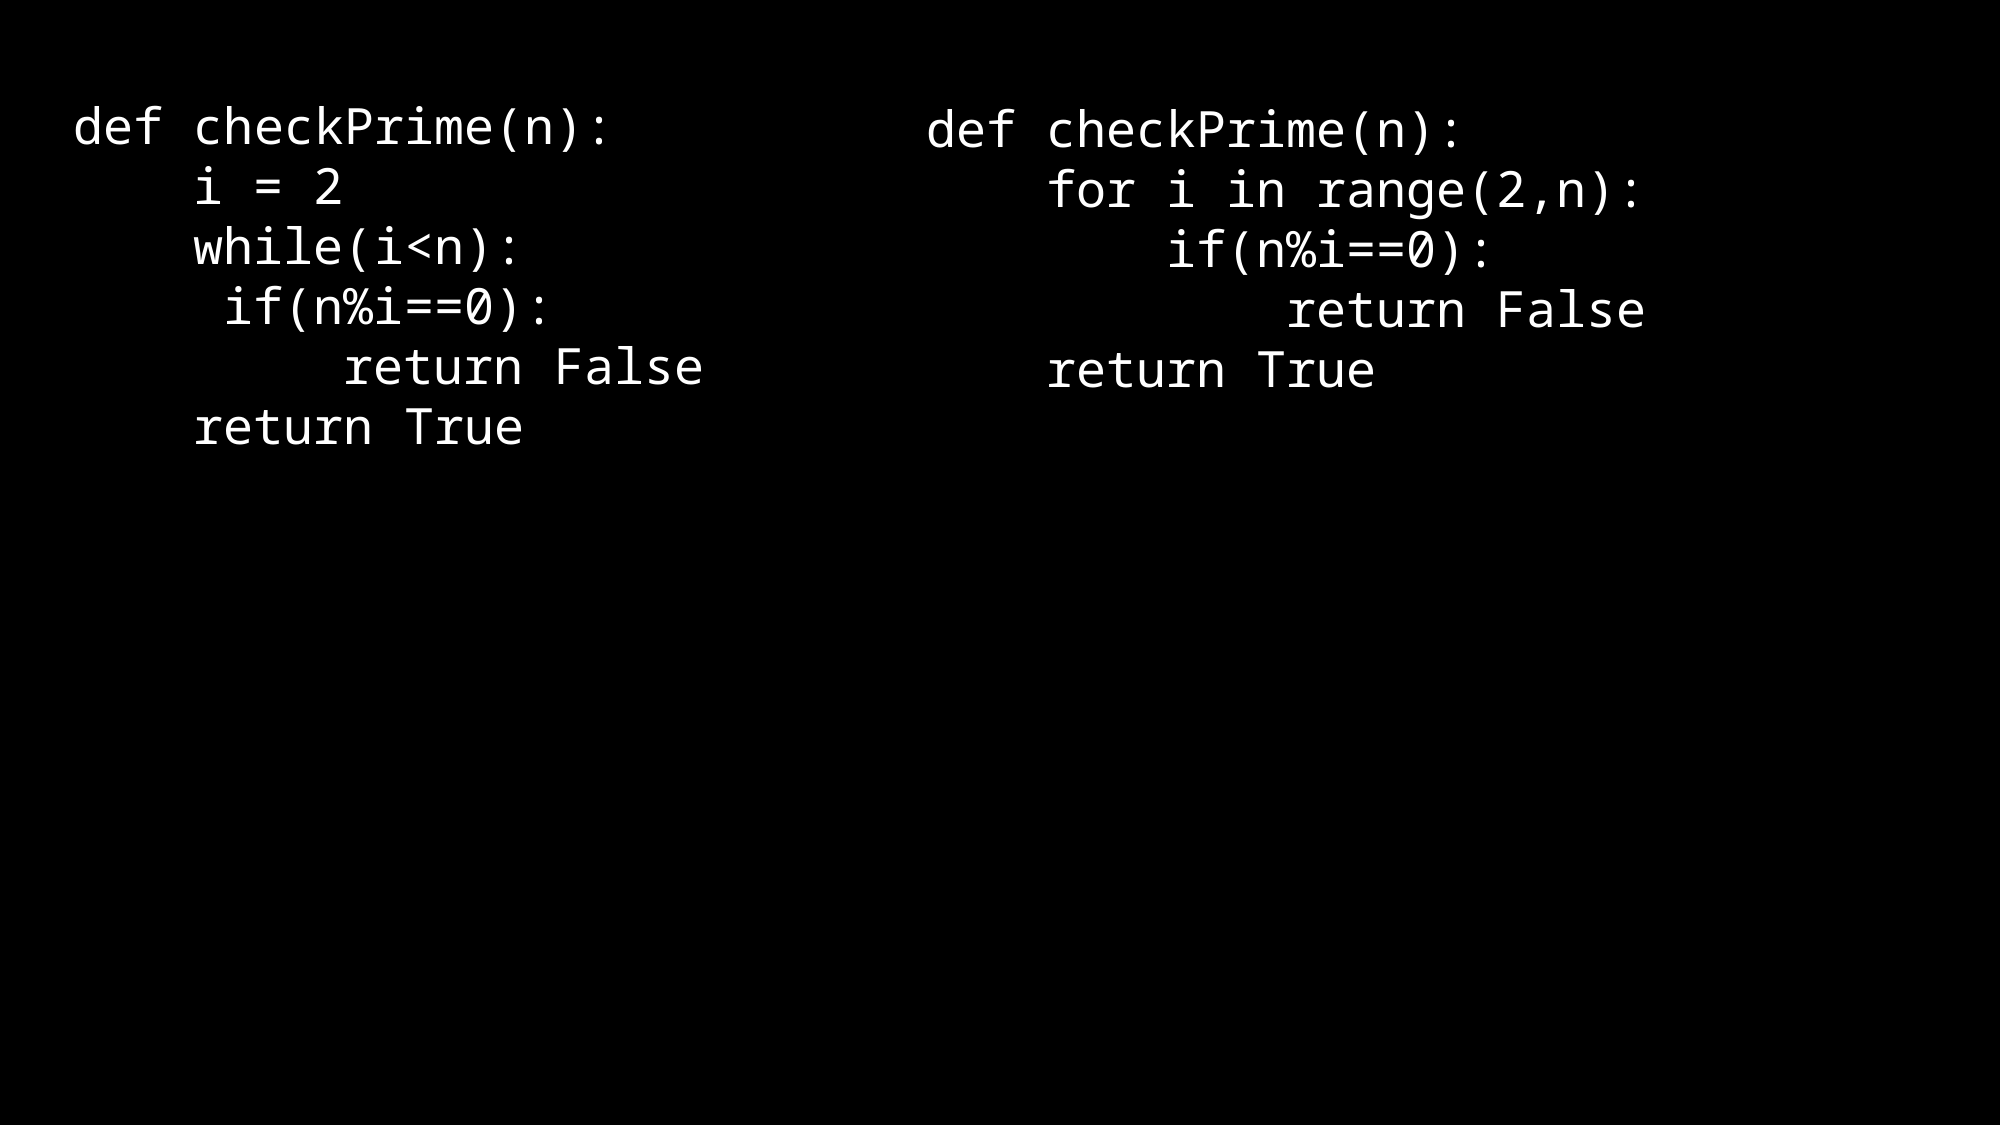

def checkPrime(n):
    i = 2
    while(i<n):
	if(n%i==0):
         return False
    return True
def checkPrime(n):
    for i in range(2,n):
        if(n%i==0):
            return False
    return True